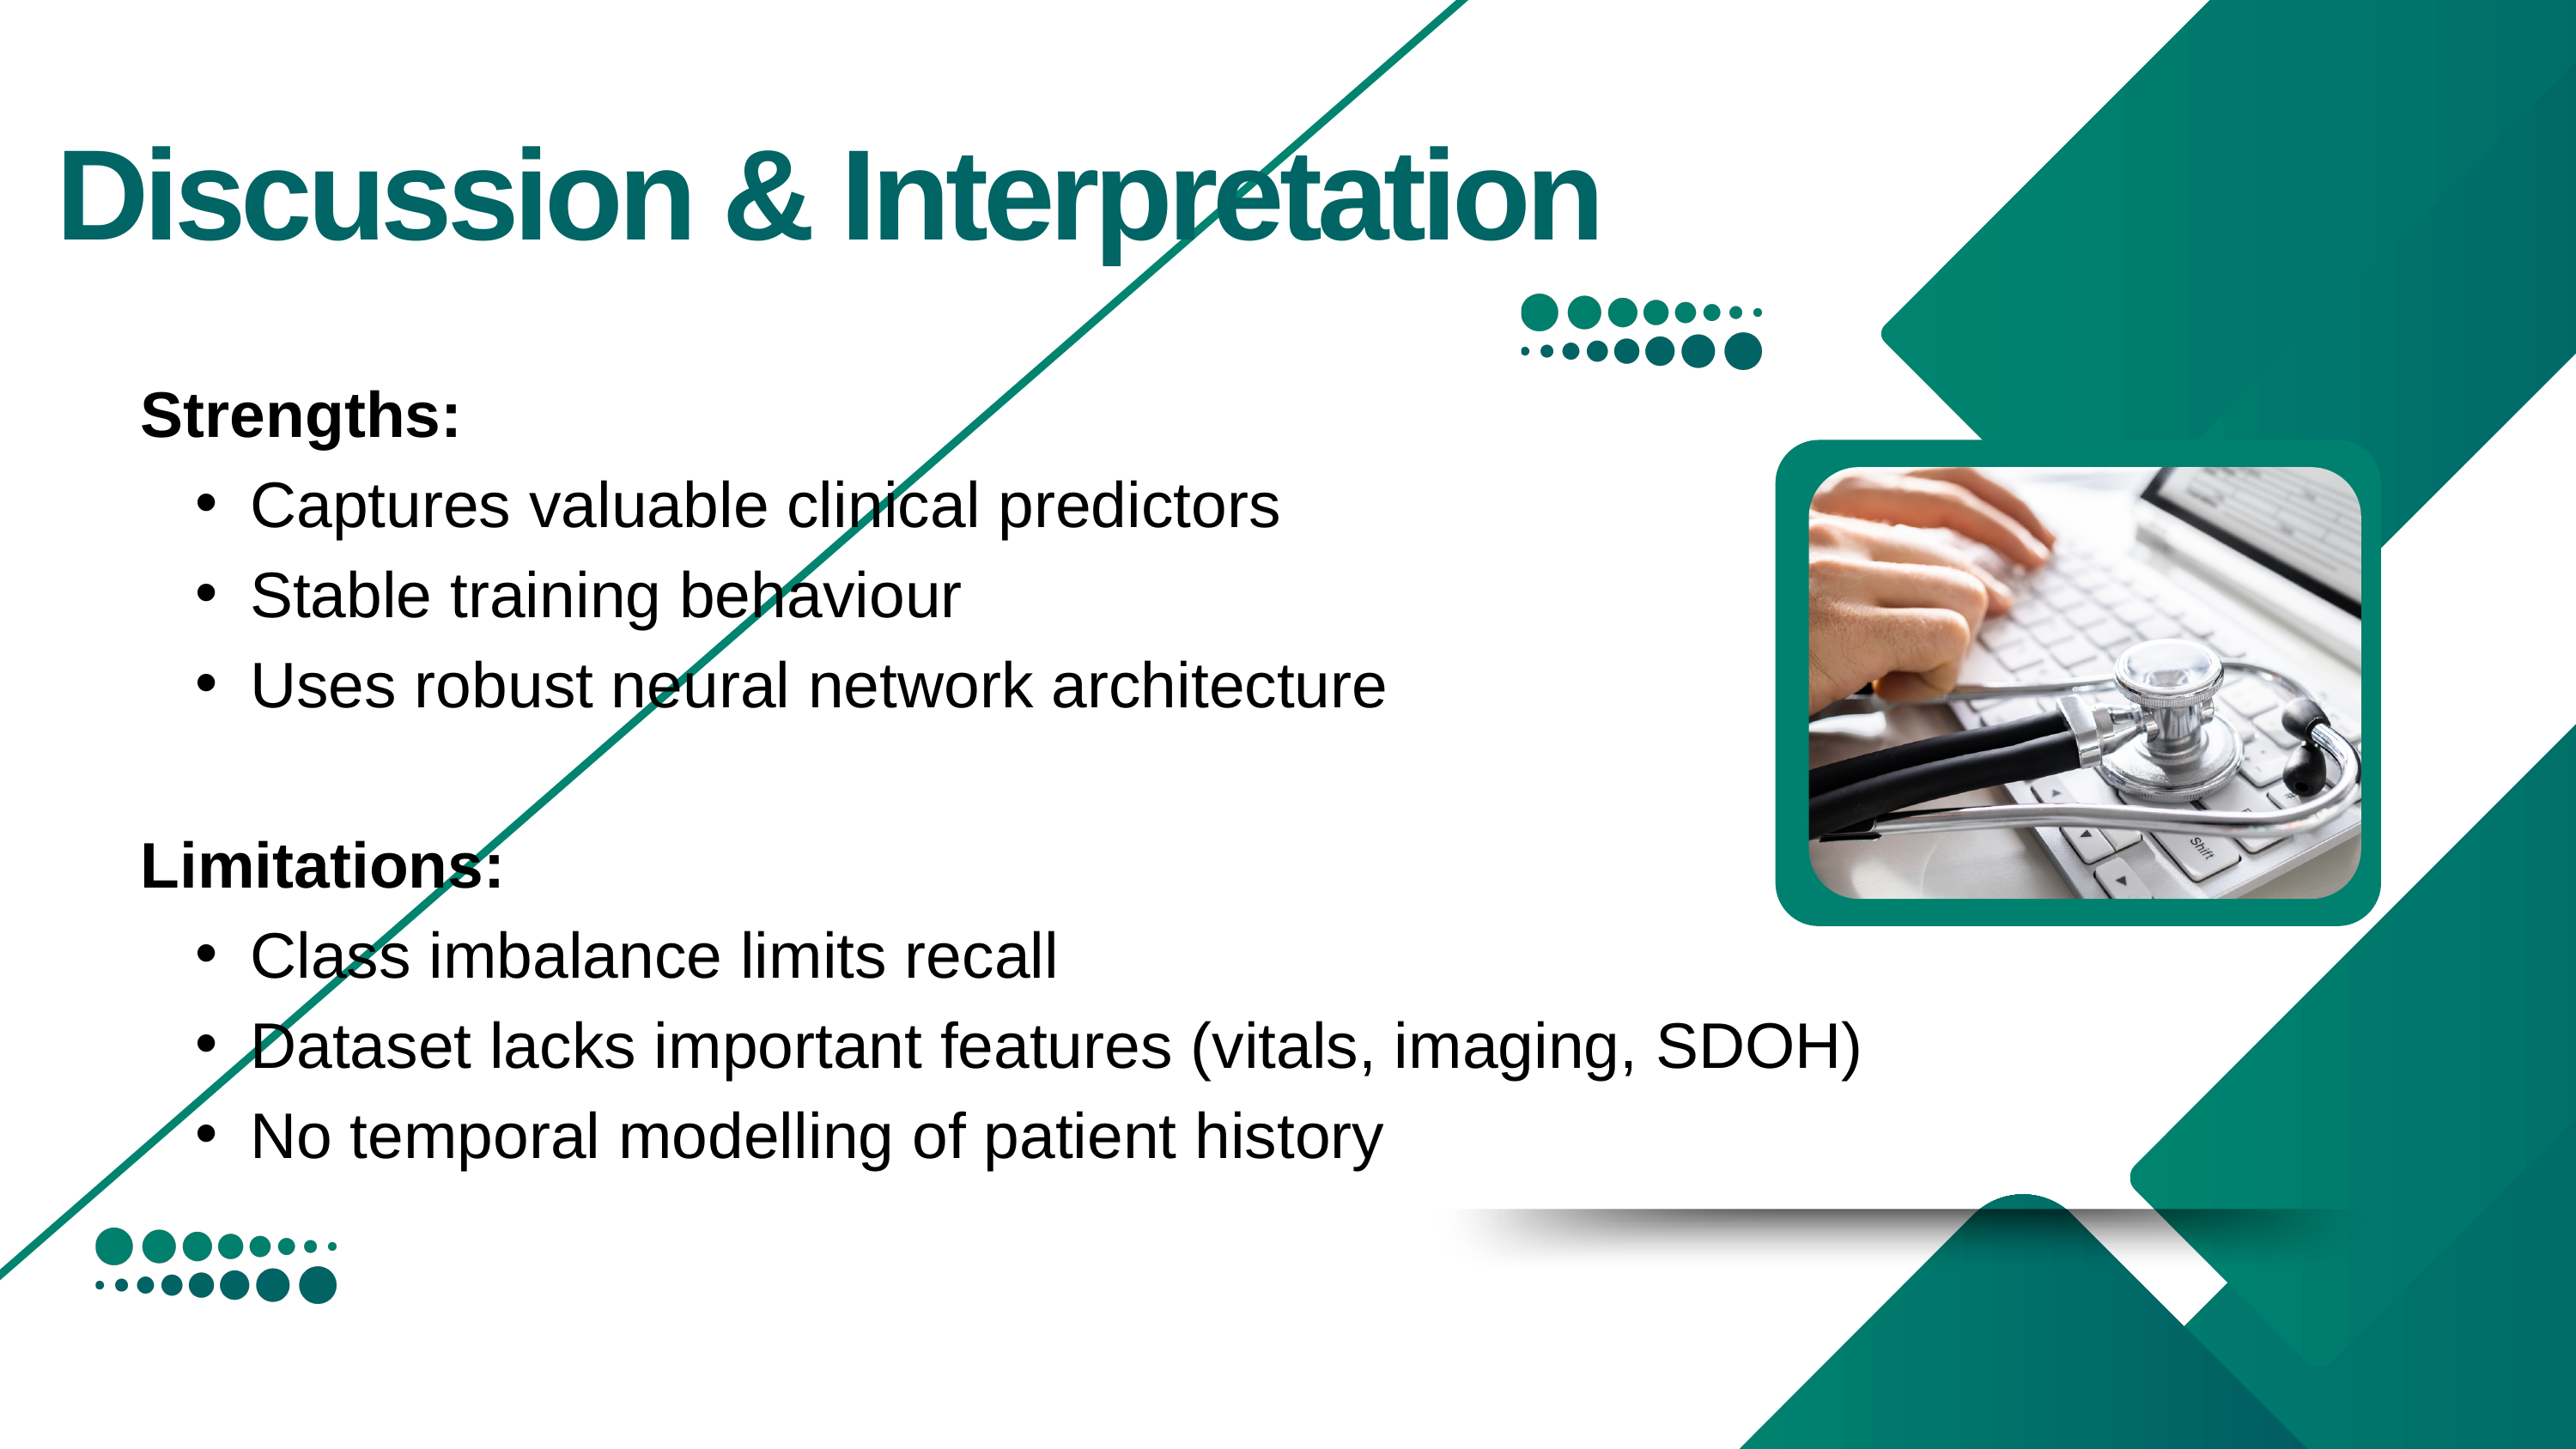

Discussion & Interpretation

Strengths:
Captures valuable clinical predictors
Stable training behaviour
Uses robust neural network architecture

Limitations:
Class imbalance limits recall
Dataset lacks important features (vitals, imaging, SDOH)
No temporal modelling of patient history